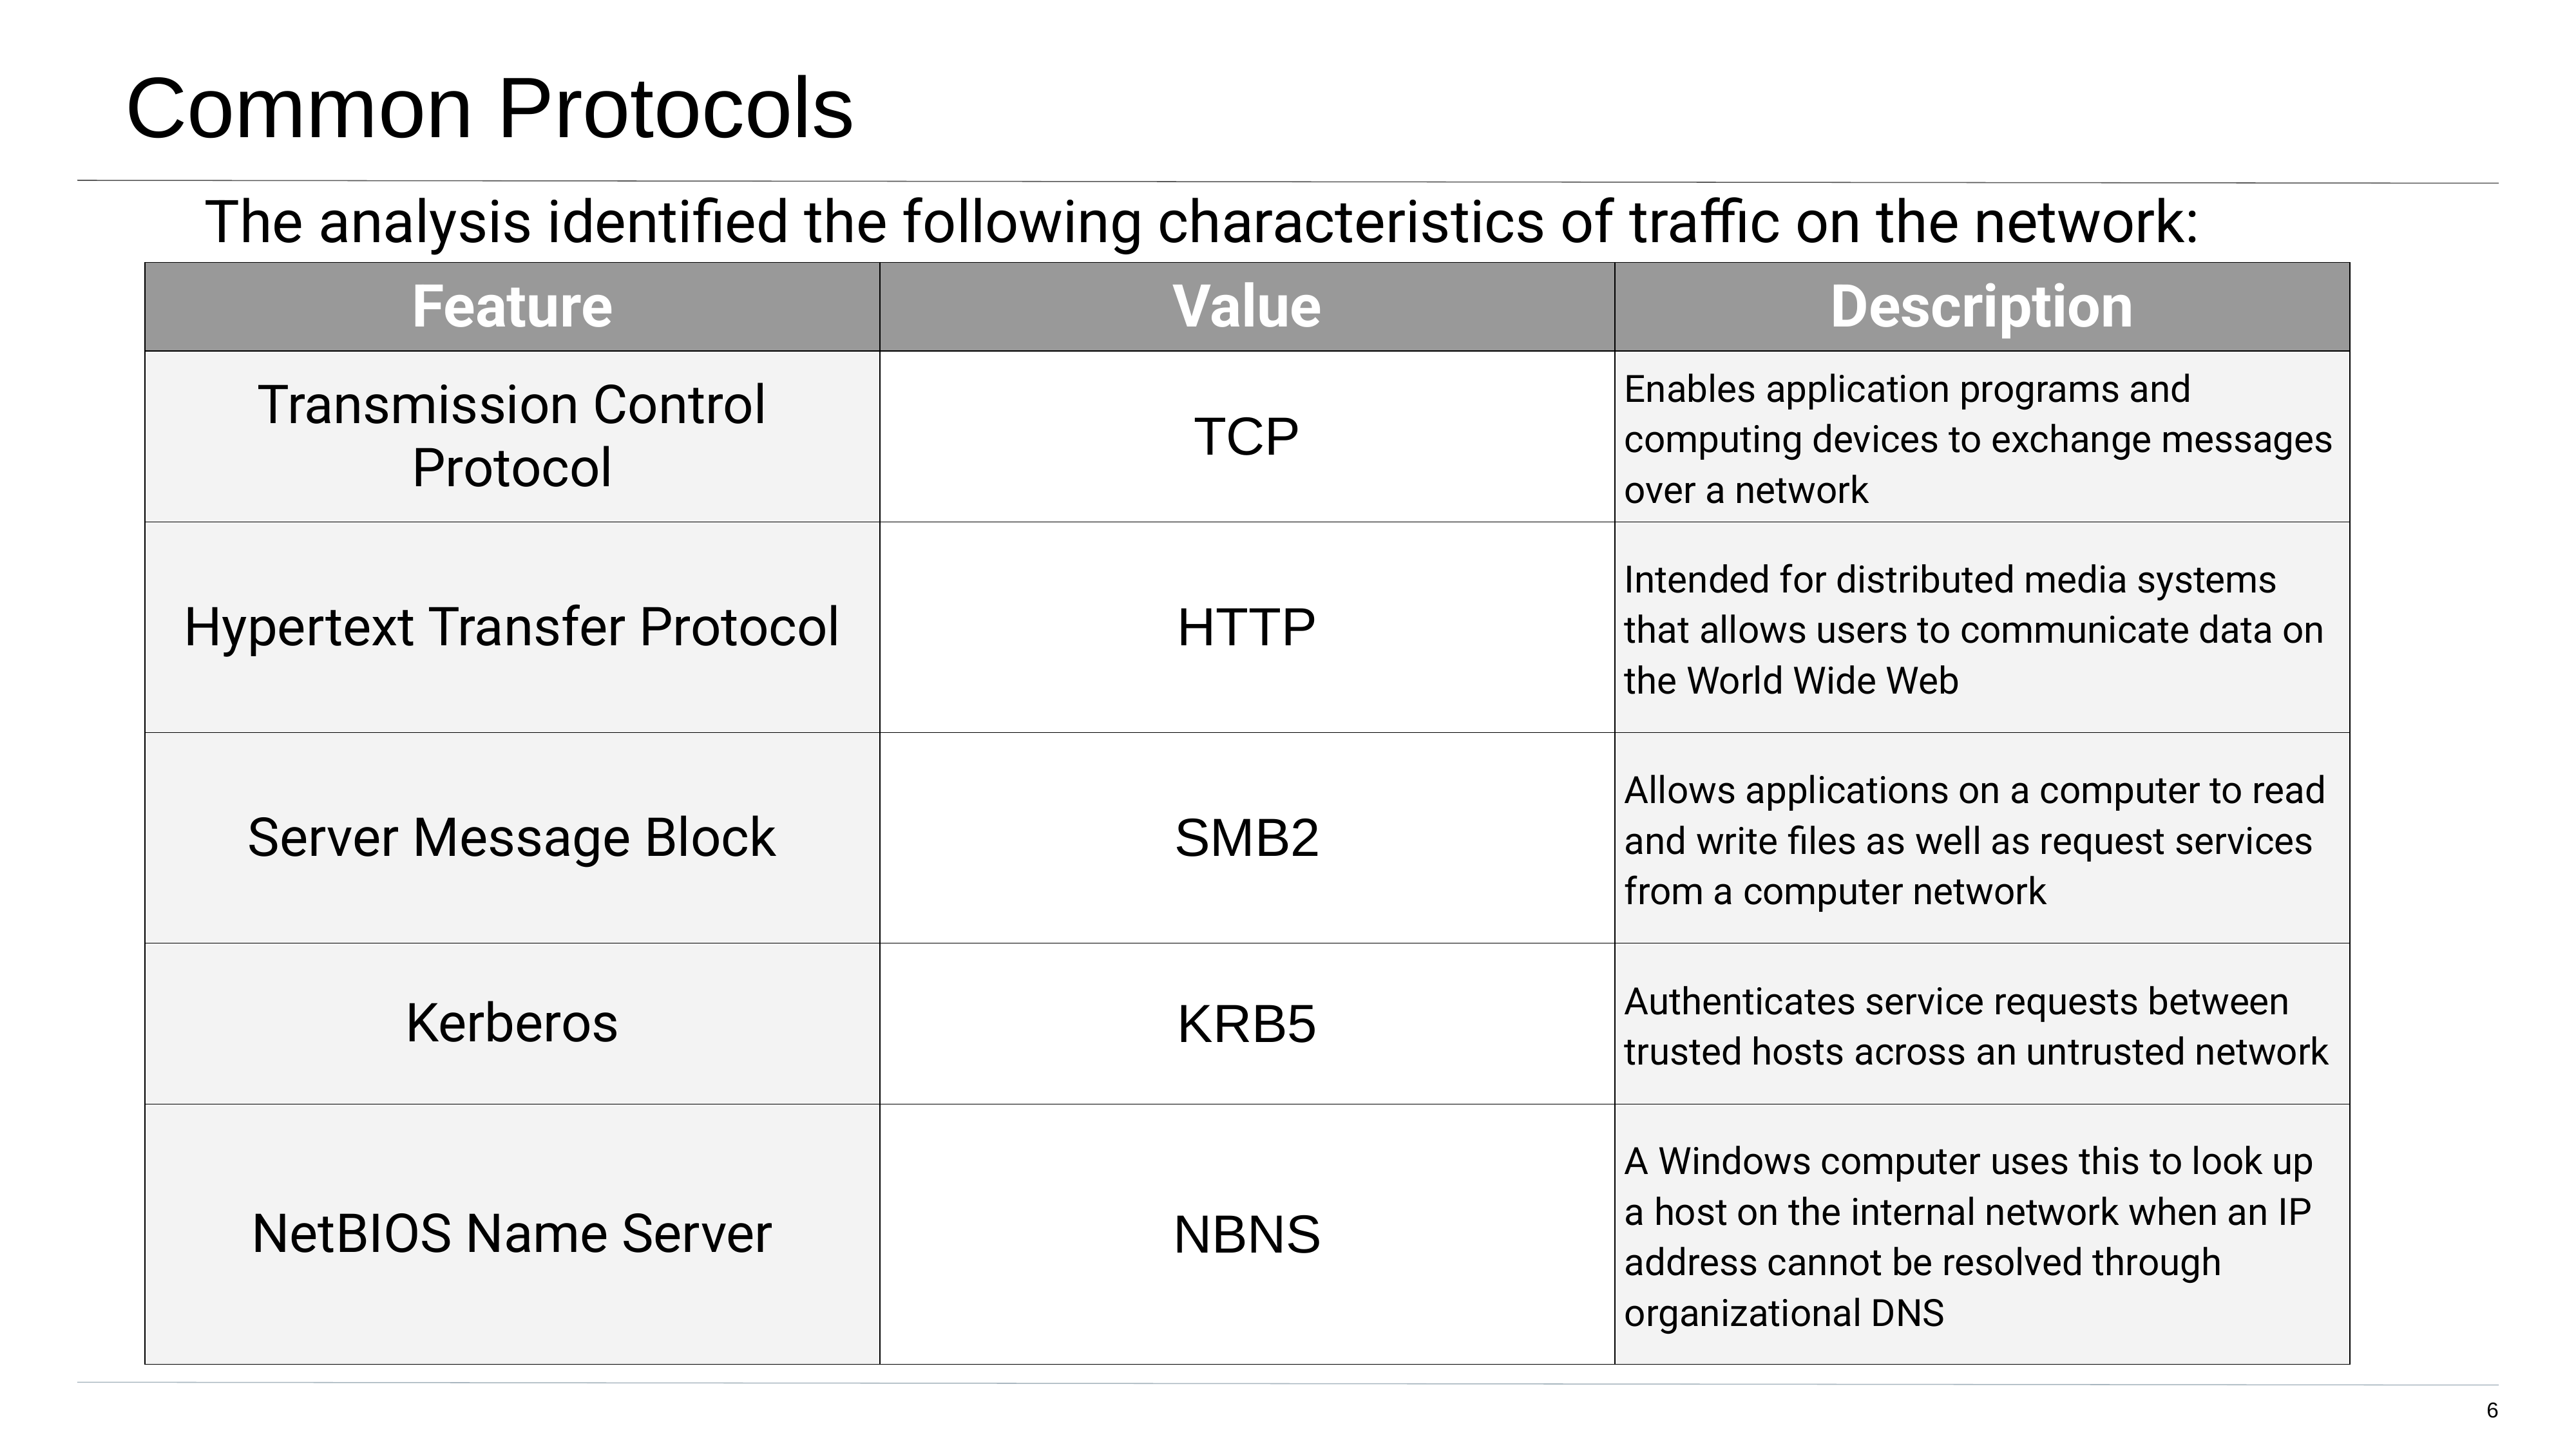

# Common Protocols
The analysis identified the following characteristics of traffic on the network:
| Feature | Value | Description |
| --- | --- | --- |
| Transmission Control Protocol | TCP | Enables application programs and computing devices to exchange messages over a network |
| Hypertext Transfer Protocol | HTTP | Intended for distributed media systems that allows users to communicate data on the World Wide Web |
| Server Message Block | SMB2 | Allows applications on a computer to read and write files as well as request services from a computer network |
| Kerberos | KRB5 | Authenticates service requests between trusted hosts across an untrusted network |
| NetBIOS Name Server | NBNS | A Windows computer uses this to look up a host on the internal network when an IP address cannot be resolved through organizational DNS |
6